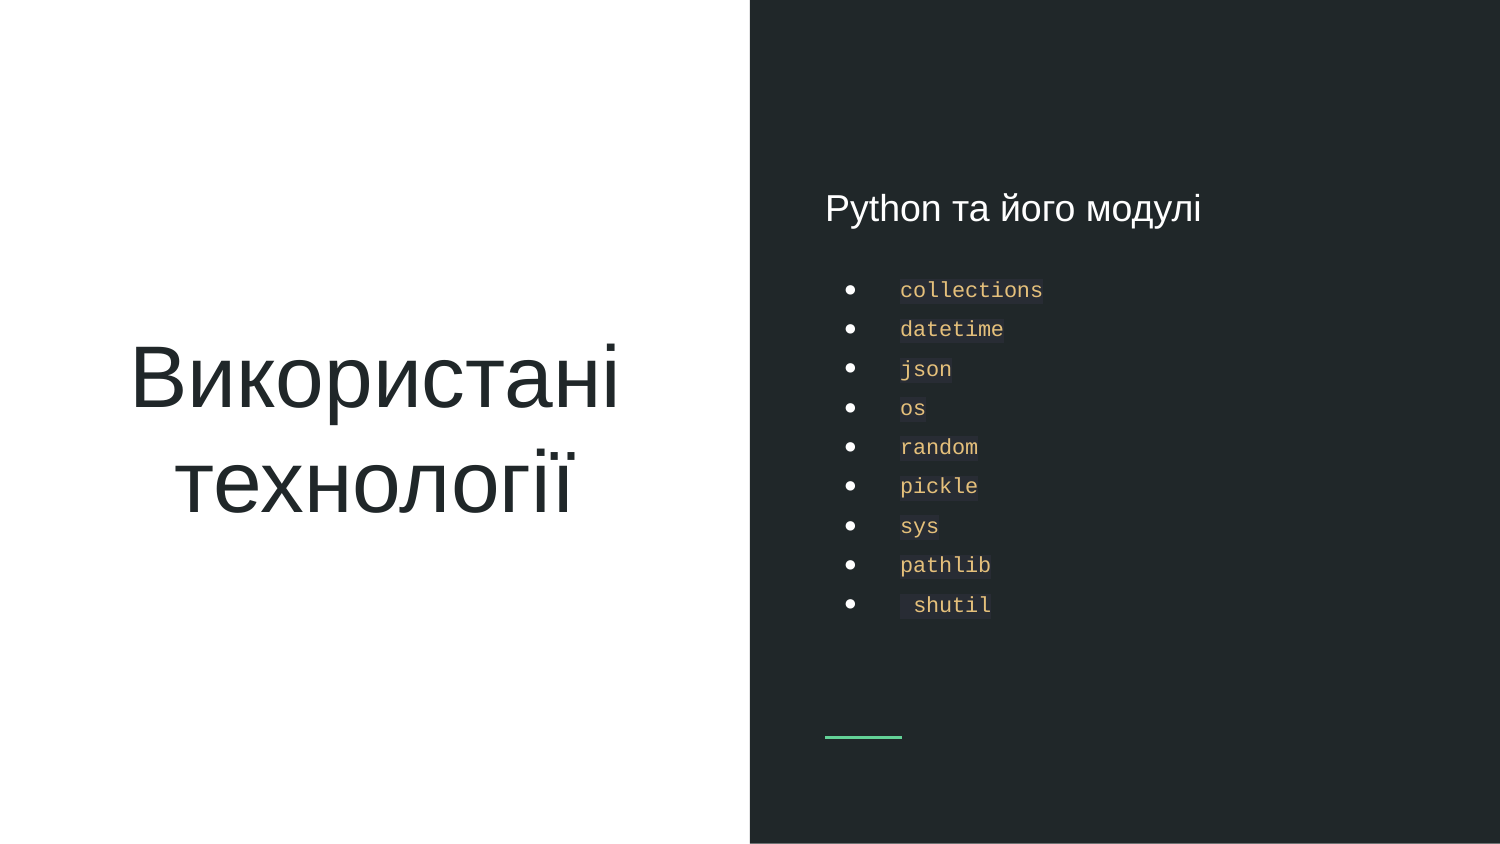

Python та його модулі
collections
datetime
json
os
random
pickle
sys
pathlib
 shutil
# Використані технології